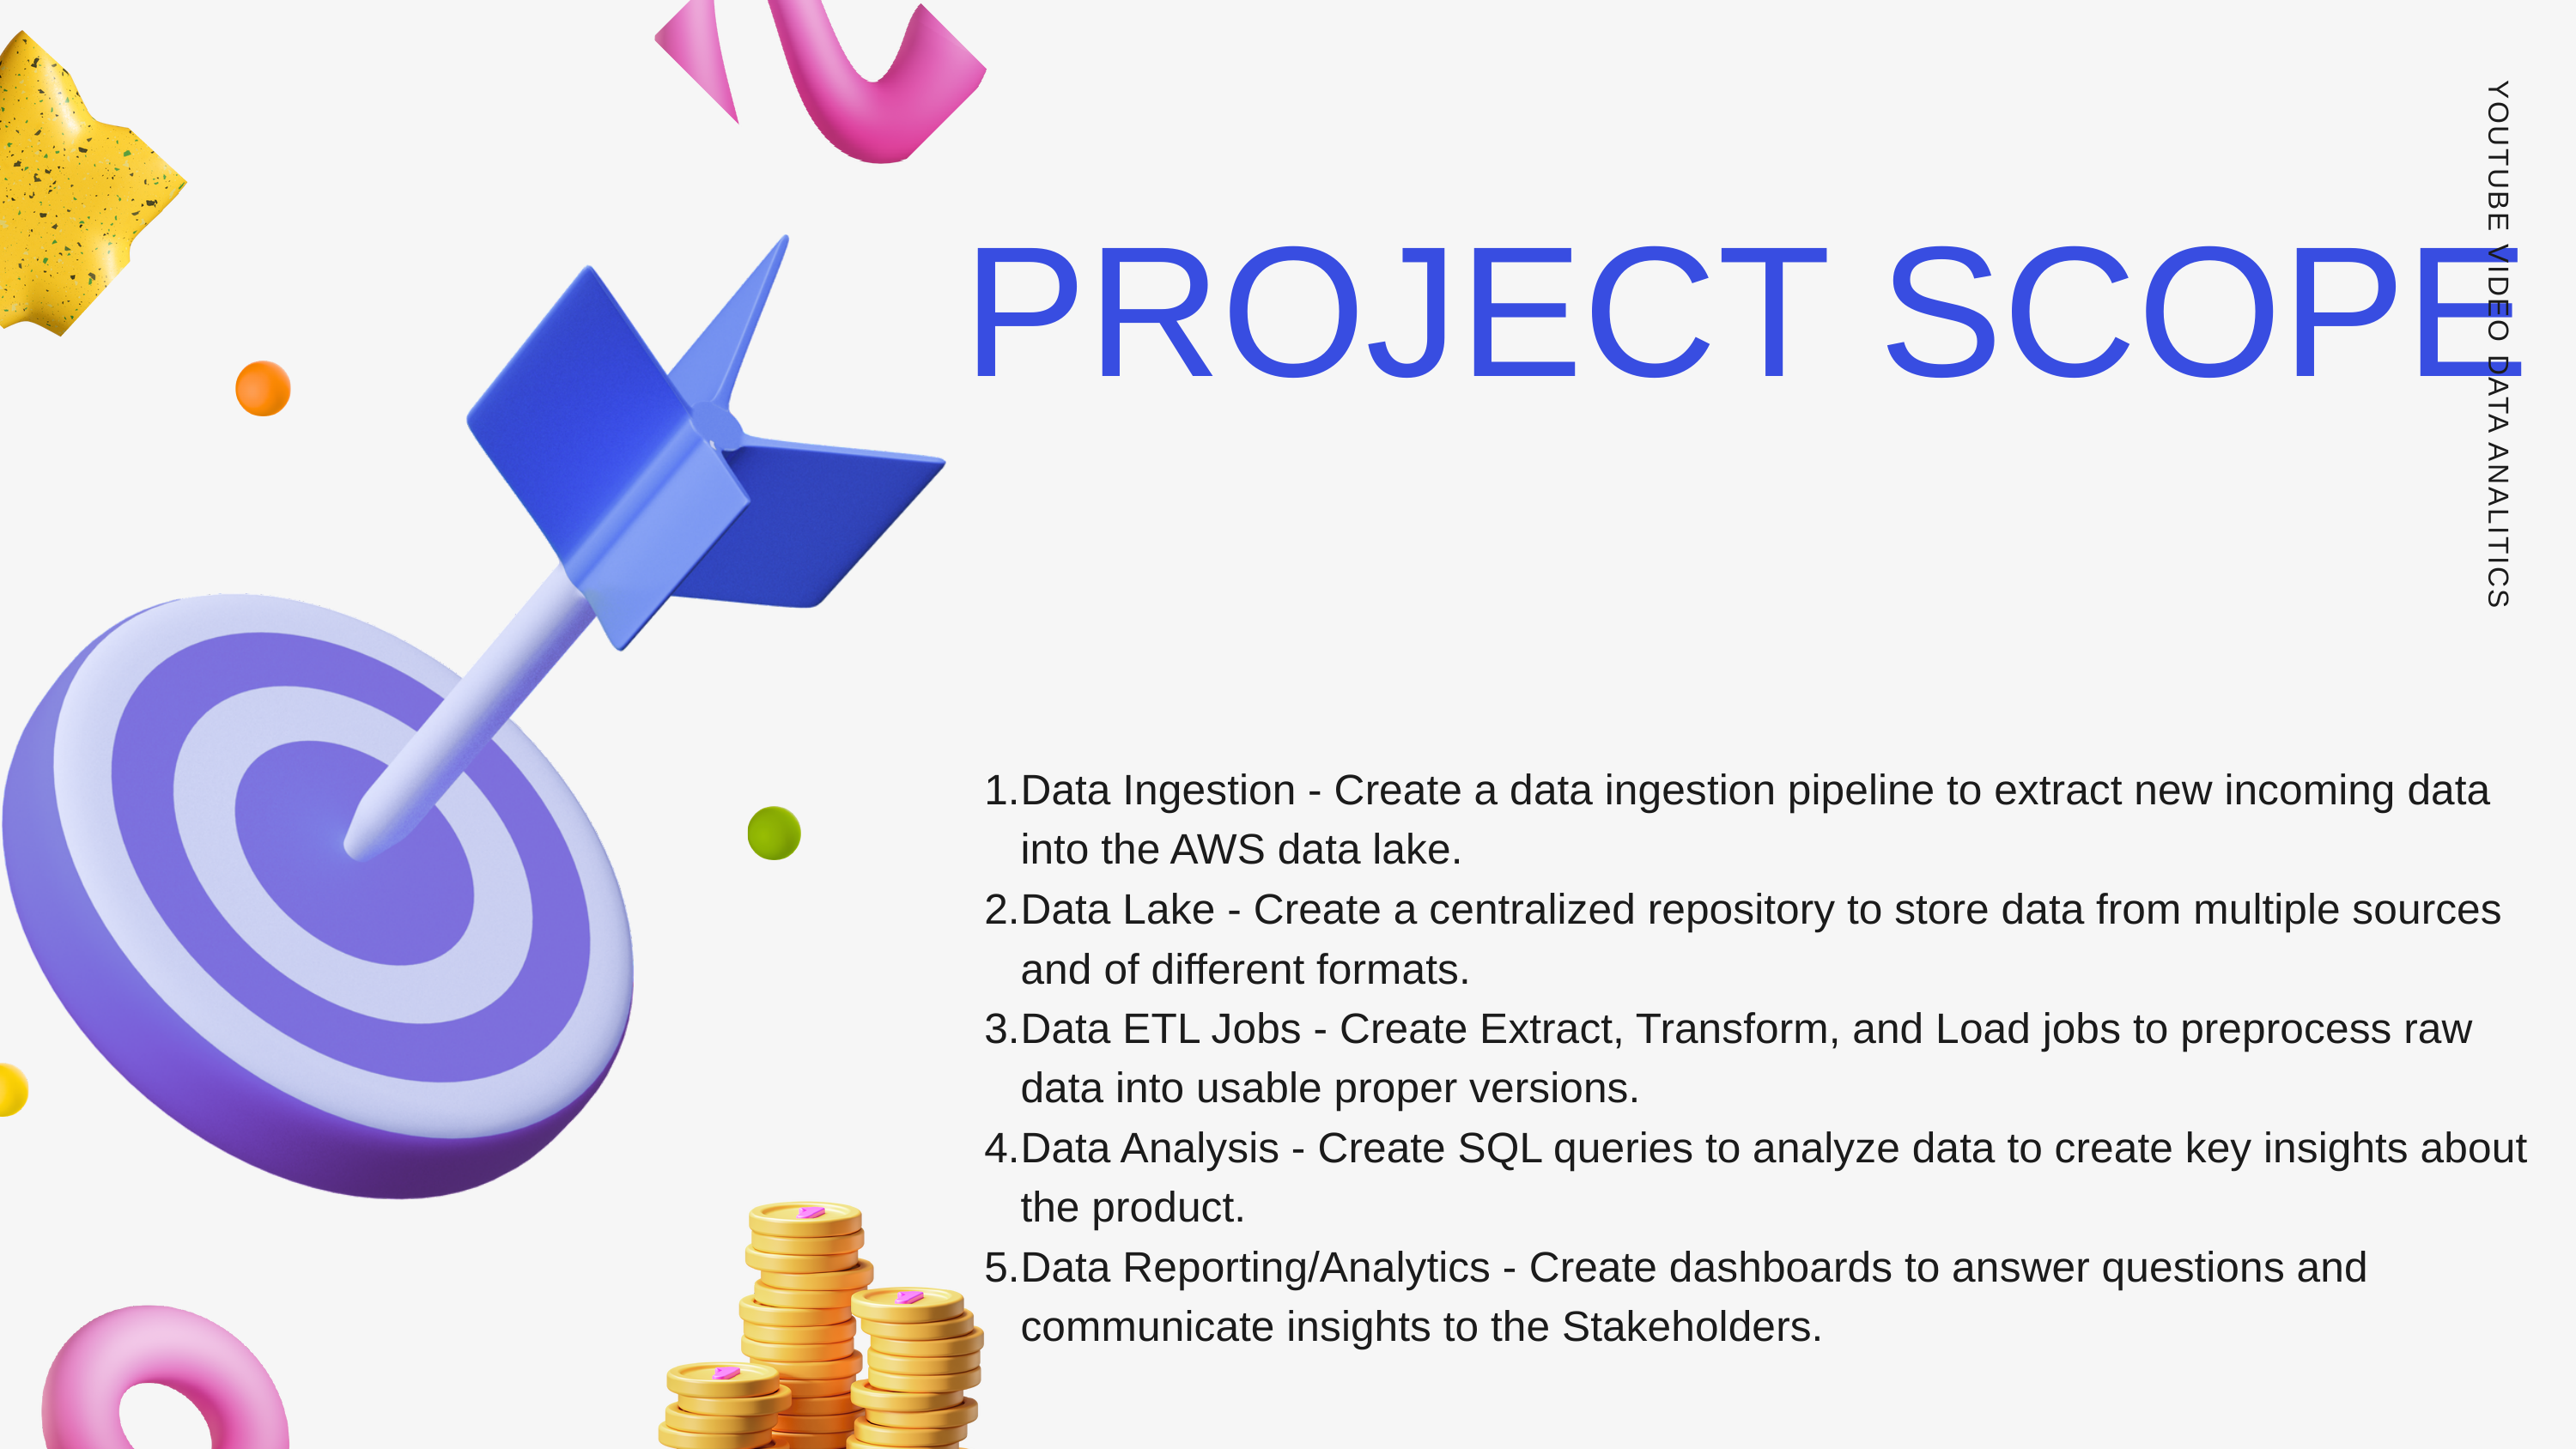

PROJECT SCOPE
Data Ingestion - Create a data ingestion pipeline to extract new incoming data into the AWS data lake.
Data Lake - Create a centralized repository to store data from multiple sources and of different formats.
Data ETL Jobs - Create Extract, Transform, and Load jobs to preprocess raw data into usable proper versions.
Data Analysis - Create SQL queries to analyze data to create key insights about the product.
Data Reporting/Analytics - Create dashboards to answer questions and communicate insights to the Stakeholders.

YOUTUBE VIDEO DATA ANALITICS